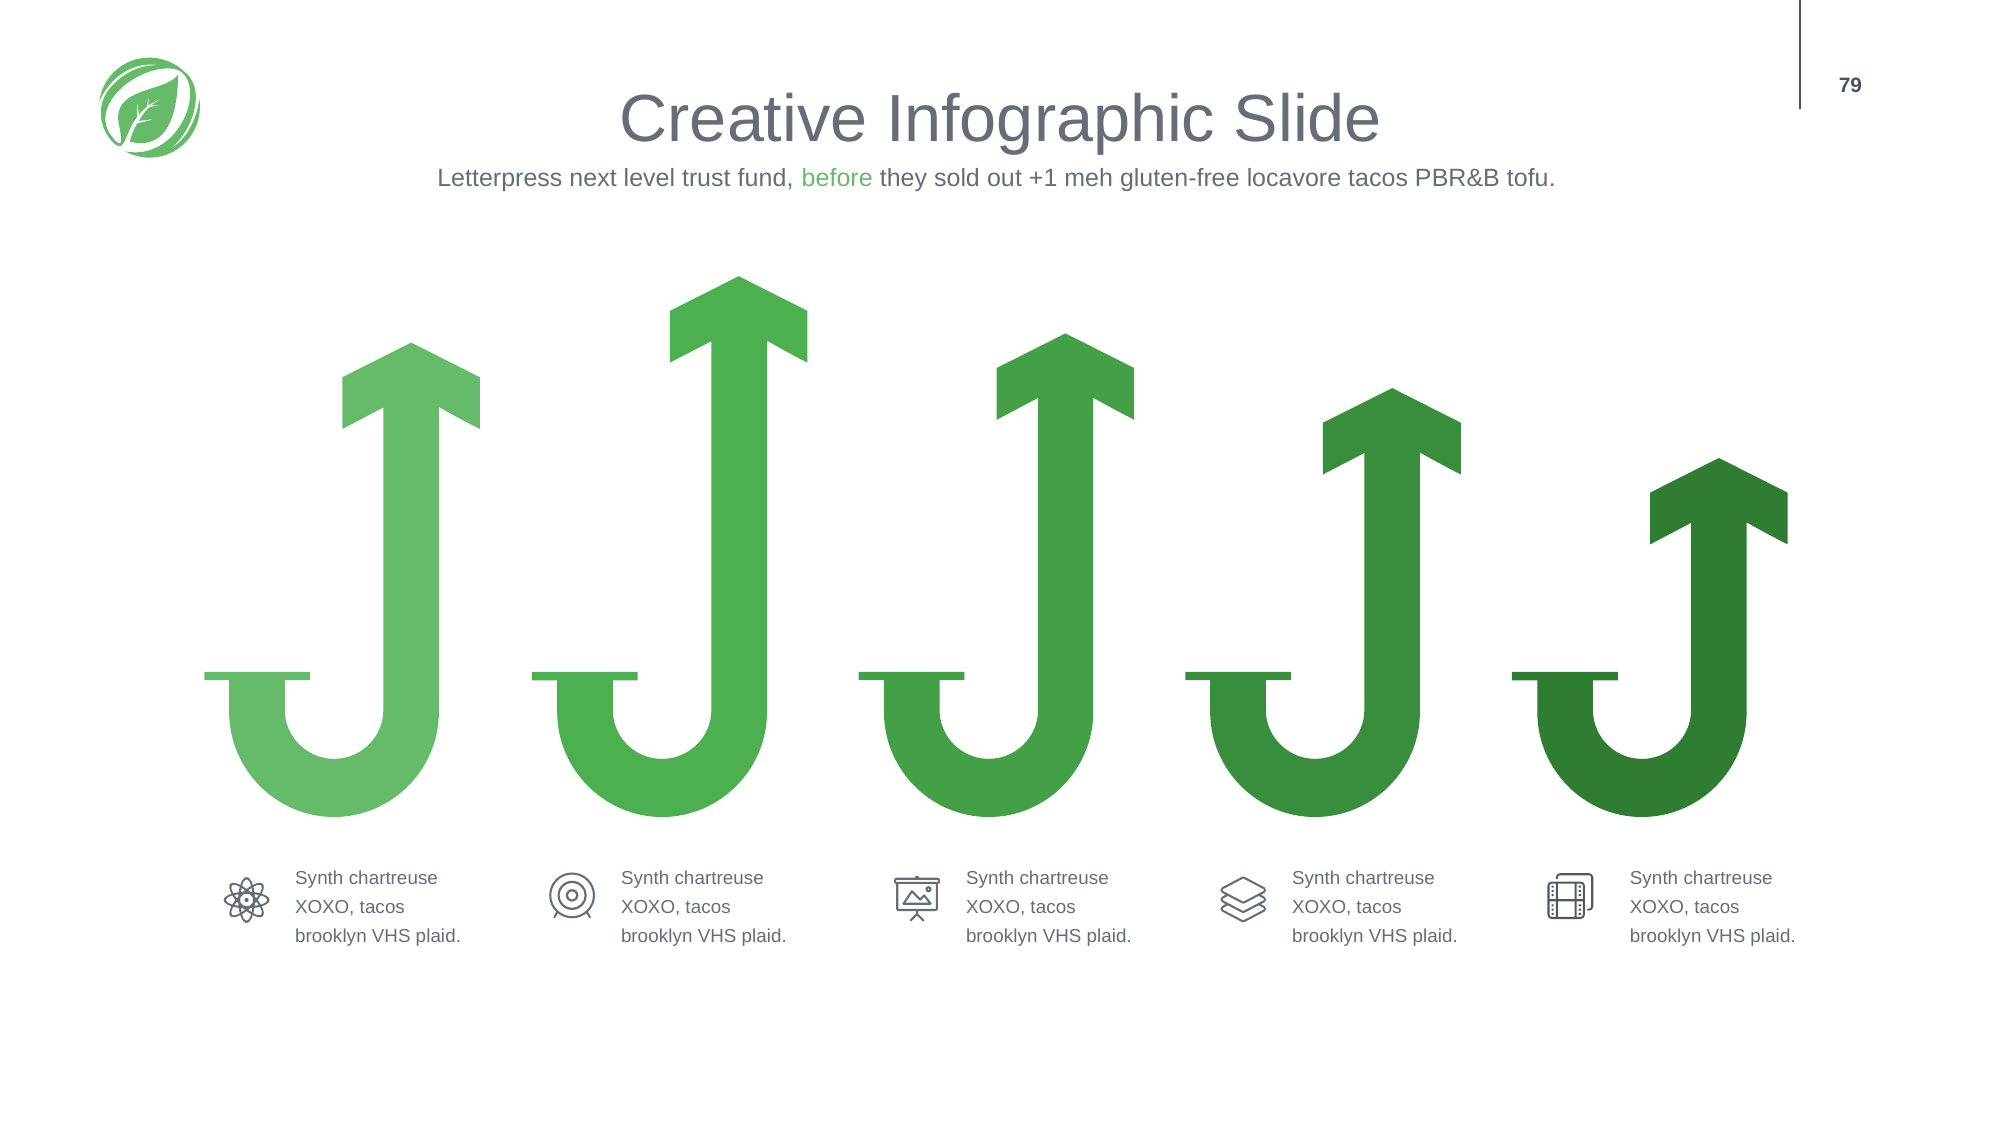

Creative Infographic Slide
Letterpress next level trust fund, before they sold out +1 meh gluten-free locavore tacos PBR&B tofu.

Synth chartreuse XOXO, tacos brooklyn VHS plaid.

Synth chartreuse XOXO, tacos brooklyn VHS plaid.

Synth chartreuse XOXO, tacos brooklyn VHS plaid.

Synth chartreuse XOXO, tacos brooklyn VHS plaid.

Synth chartreuse XOXO, tacos brooklyn VHS plaid.